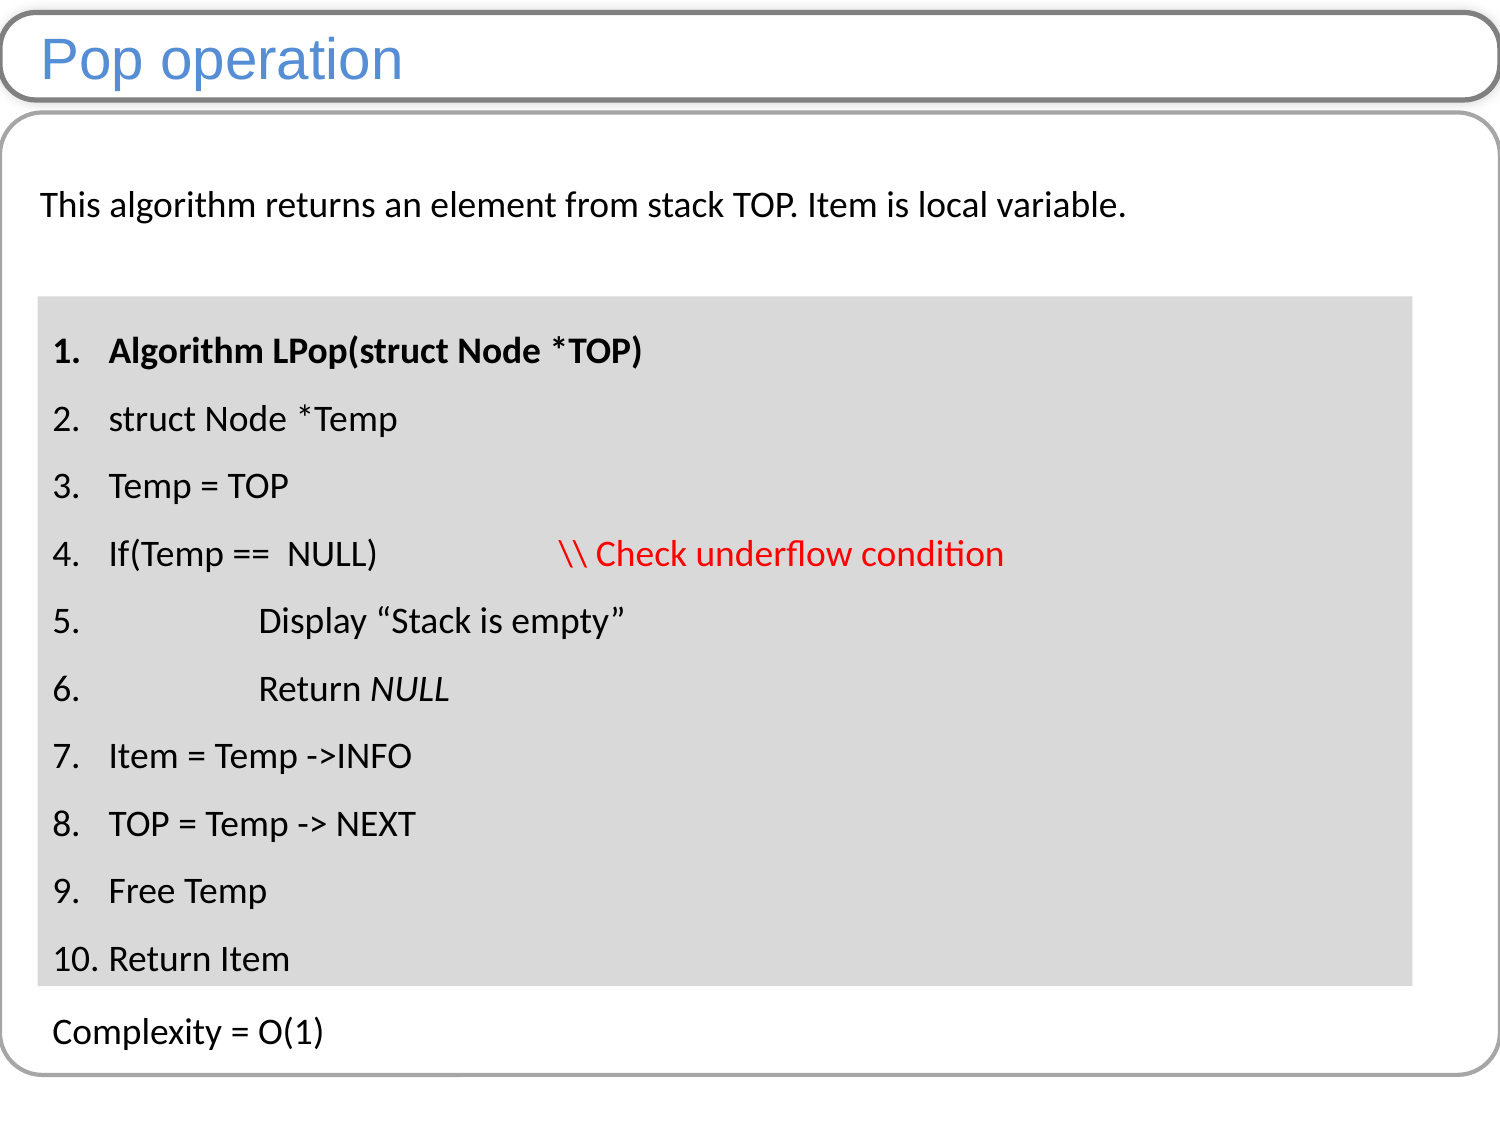

Pop operation

This algorithm returns an element from stack TOP. Item is local variable.

Algorithm LPop(struct Node *TOP)
struct Node *Temp
Temp = TOP
If(Temp ==  NULL) 		\\ Check underflow condition
 	Display “Stack is empty”
 	Return NULL
Item = Temp ->INFO
TOP = Temp -> NEXT
Free Temp
Return Item
Complexity = O(1)